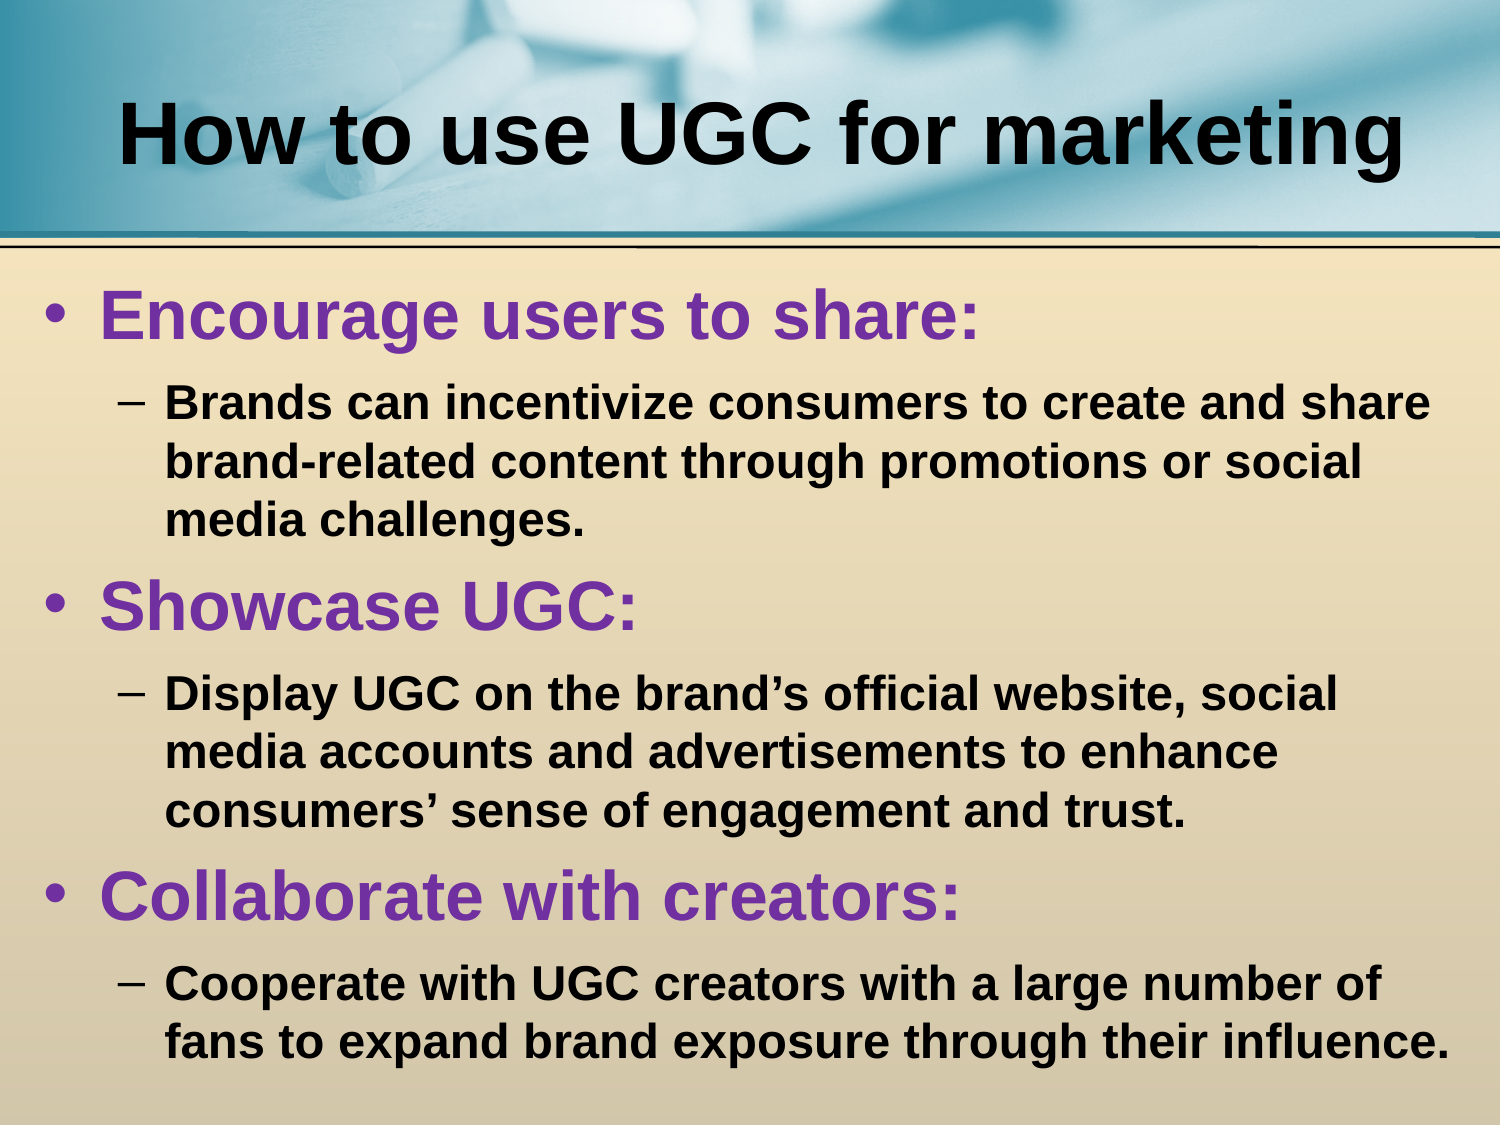

# How to use UGC for marketing
Encourage users to share:
Brands can incentivize consumers to create and share brand-related content through promotions or social media challenges.
Showcase UGC:
Display UGC on the brand’s official website, social media accounts and advertisements to enhance consumers’ sense of engagement and trust.
Collaborate with creators:
Cooperate with UGC creators with a large number of fans to expand brand exposure through their influence.